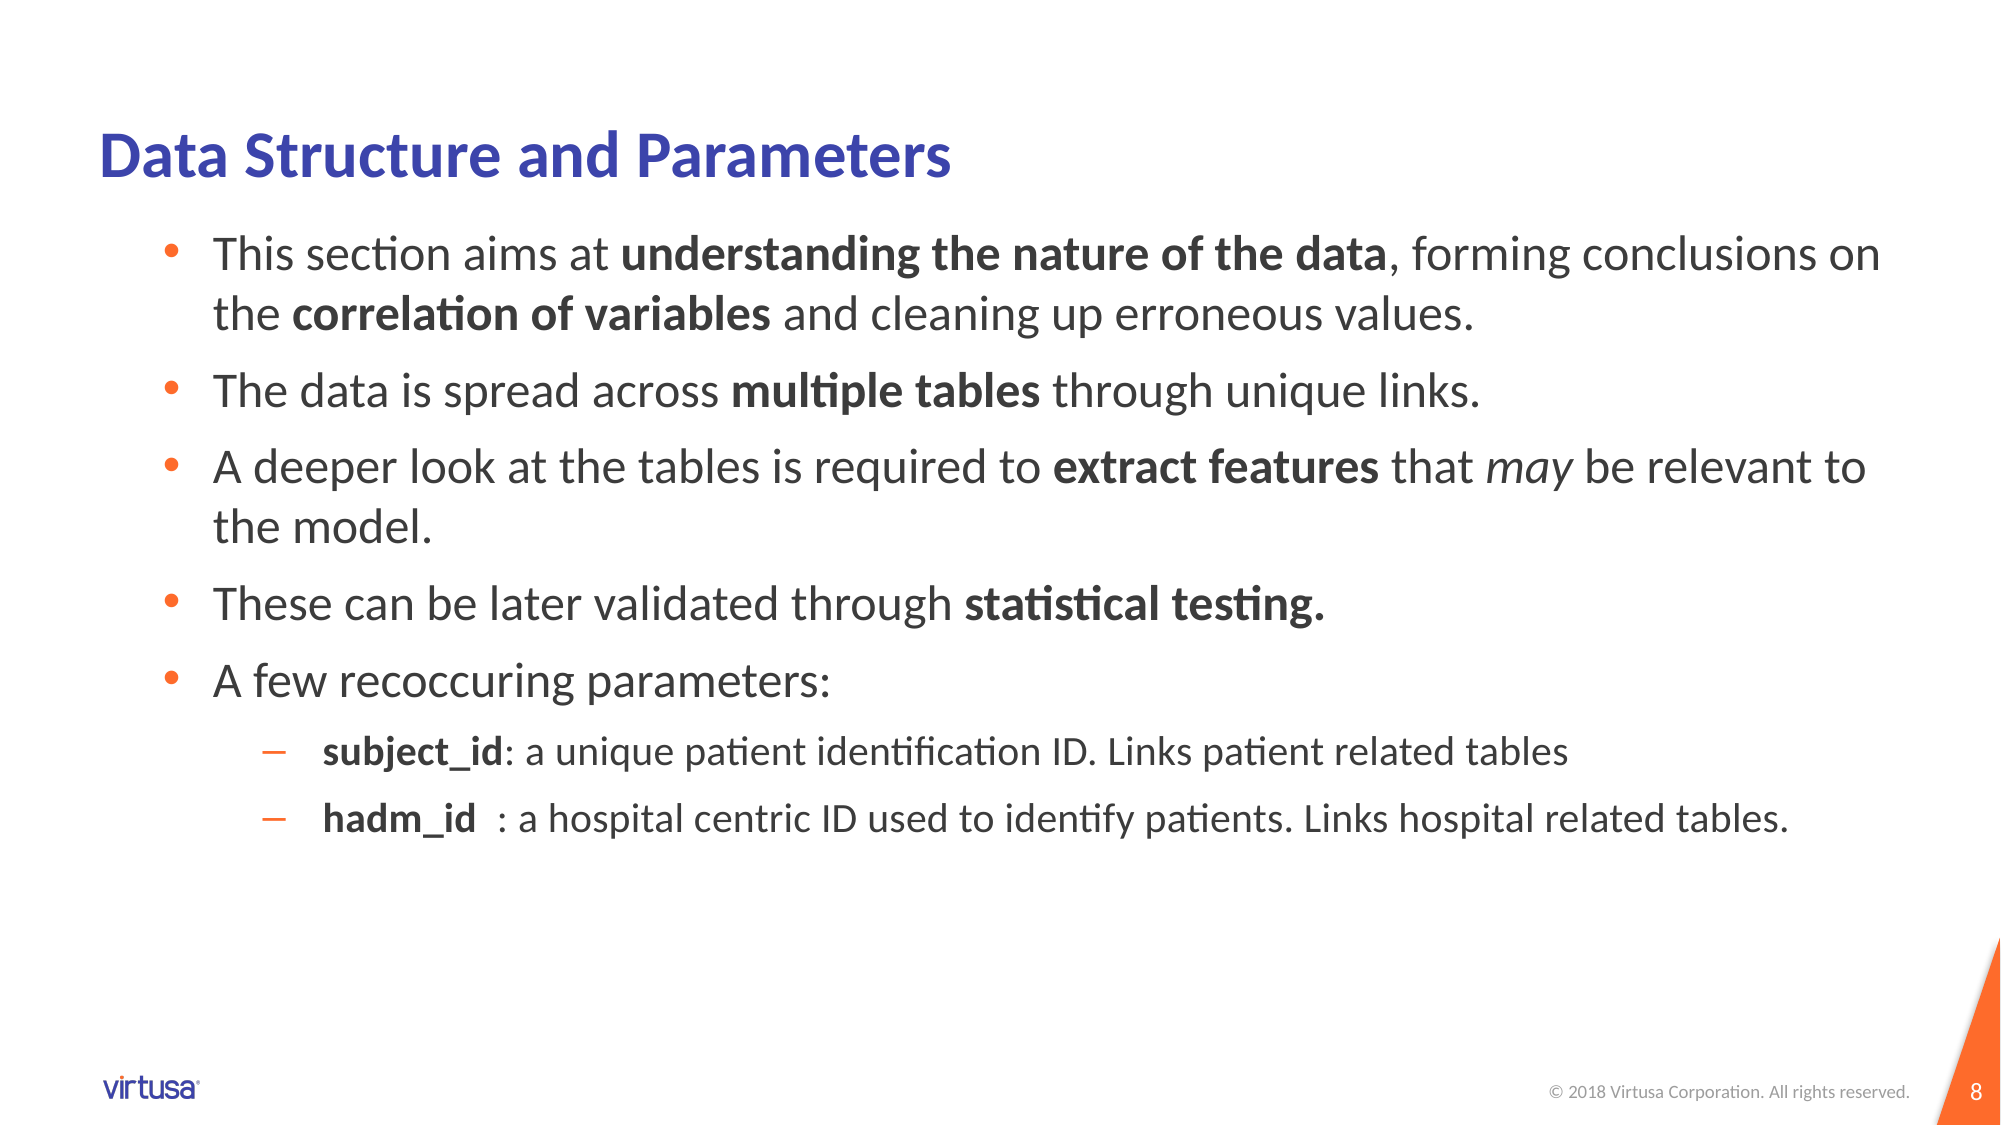

# Data Structure and Parameters
This section aims at understanding the nature of the data, forming conclusions on the correlation of variables and cleaning up erroneous values.
The data is spread across multiple tables through unique links.
A deeper look at the tables is required to extract features that may be relevant to the model.
These can be later validated through statistical testing.
A few recoccuring parameters:
subject_id: a unique patient identification ID. Links patient related tables
hadm_id  : a hospital centric ID used to identify patients. Links hospital related tables.